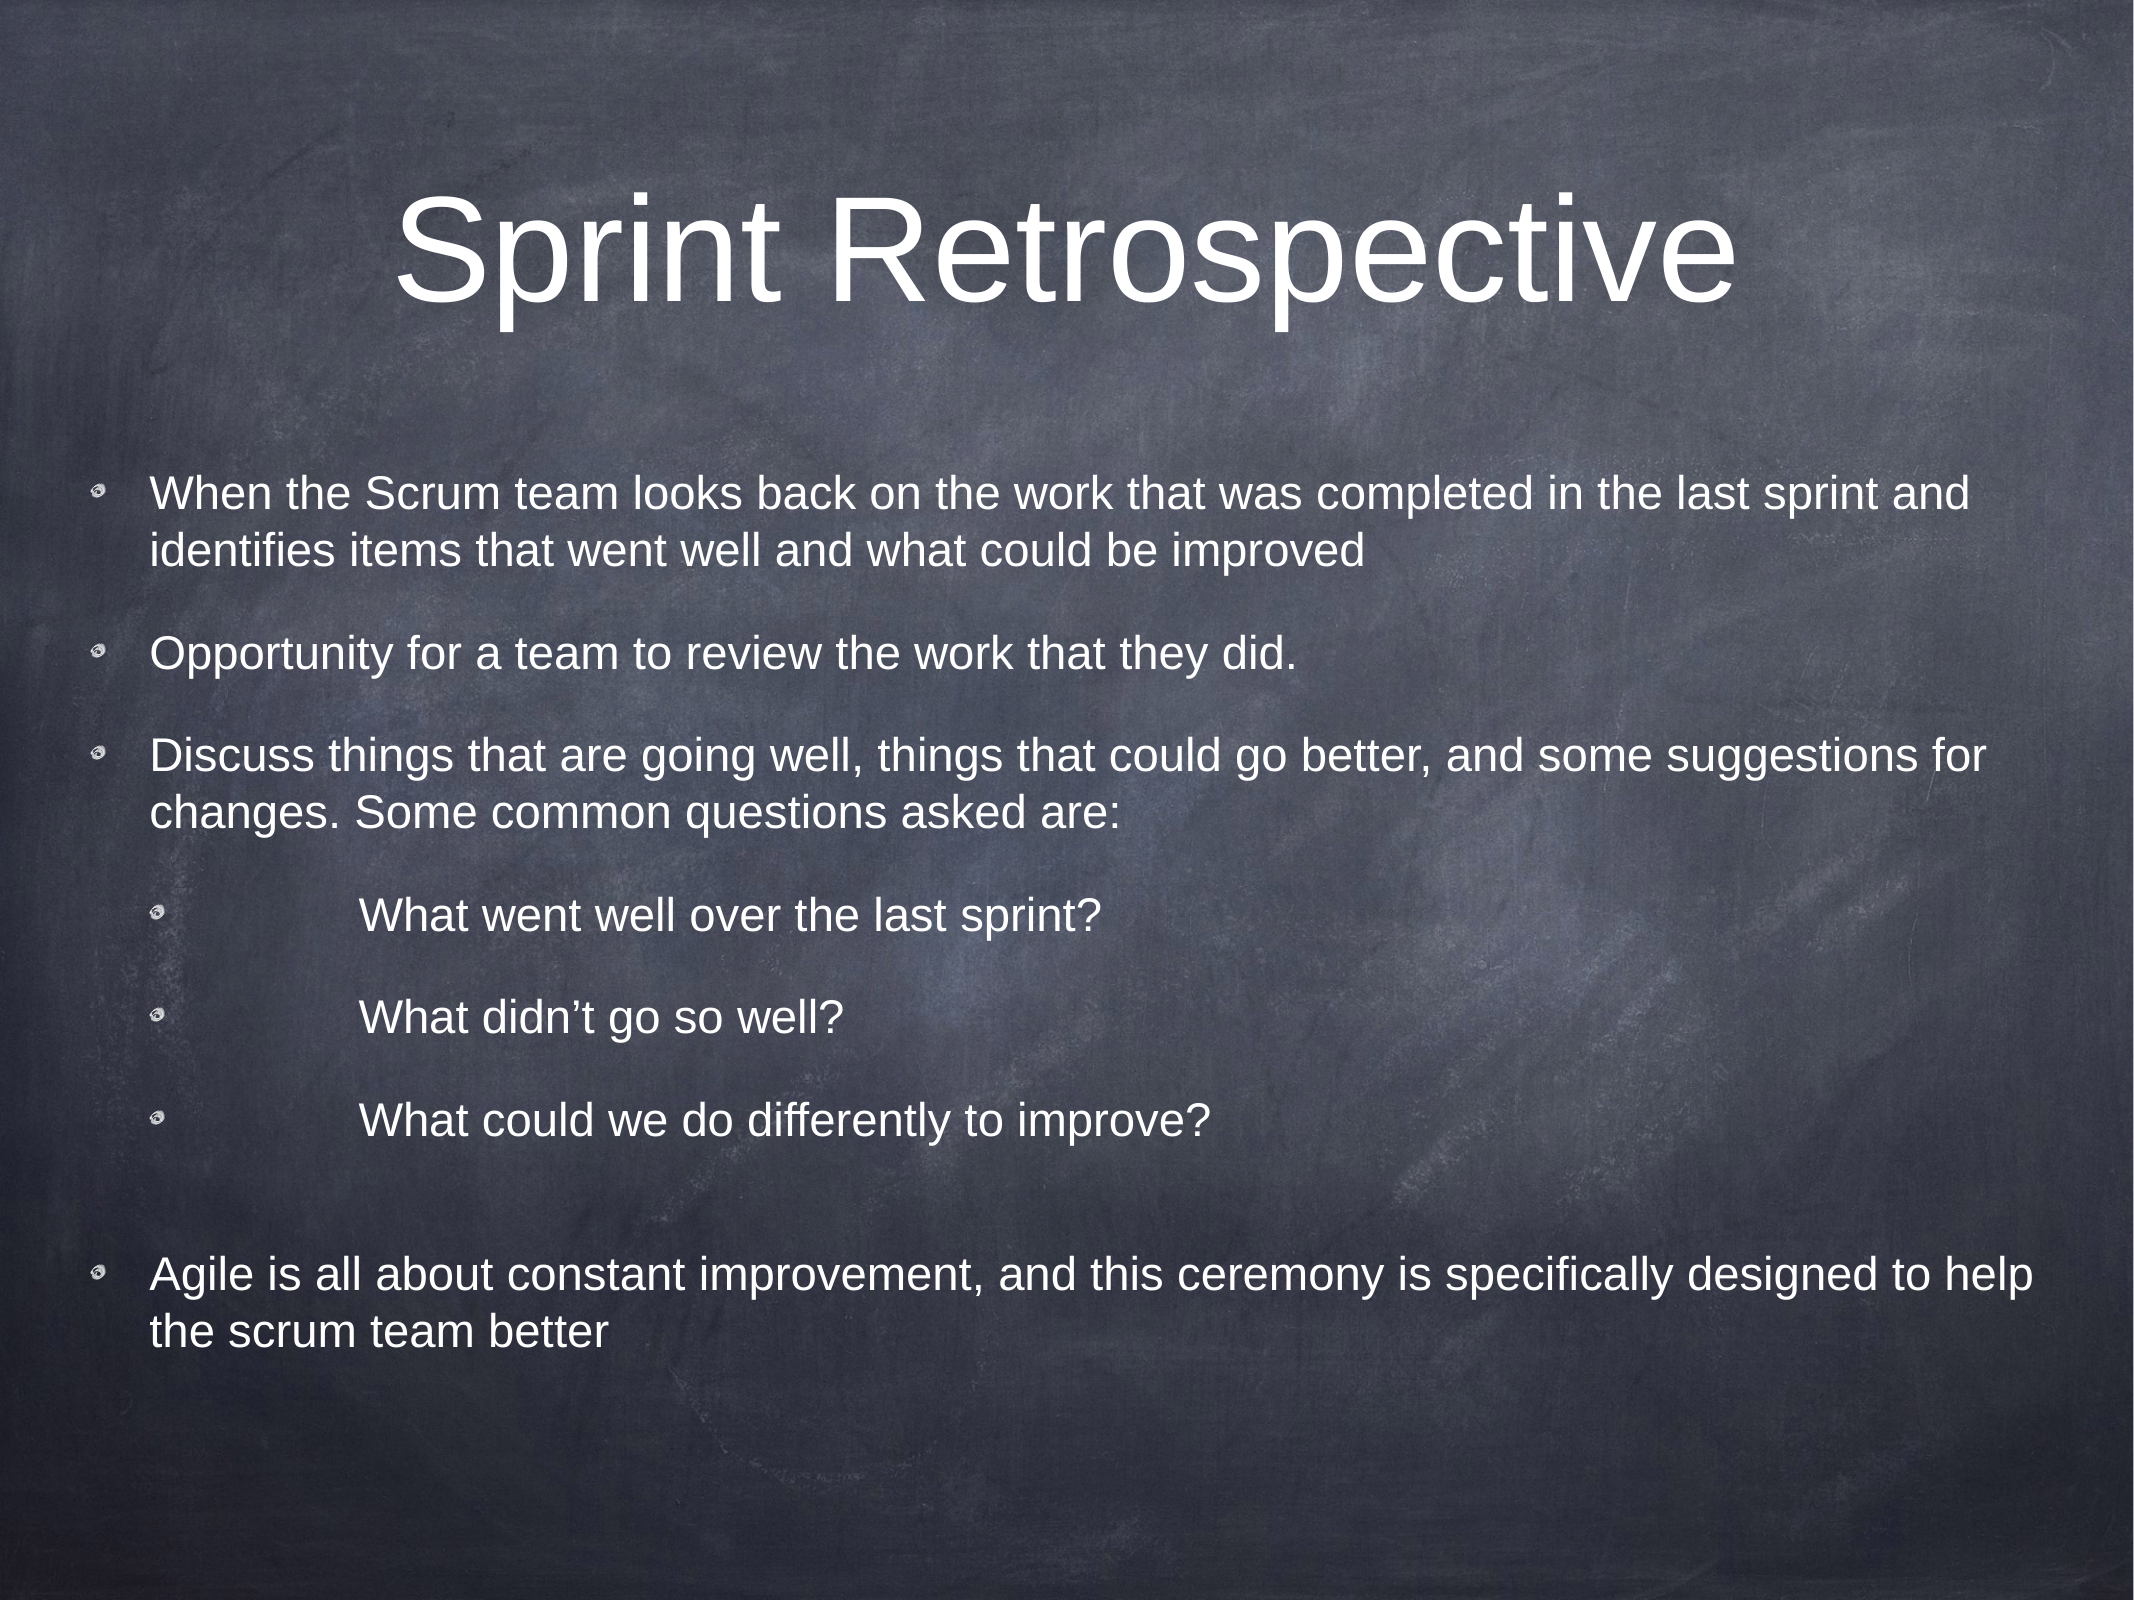

# Sprint Retrospective
When the Scrum team looks back on the work that was completed in the last sprint and identifies items that went well and what could be improved
Opportunity for a team to review the work that they did.
Discuss things that are going well, things that could go better, and some suggestions for changes. Some common questions asked are:
	What went well over the last sprint?
	What didn’t go so well?
	What could we do differently to improve?

Agile is all about constant improvement, and this ceremony is specifically designed to help the scrum team better